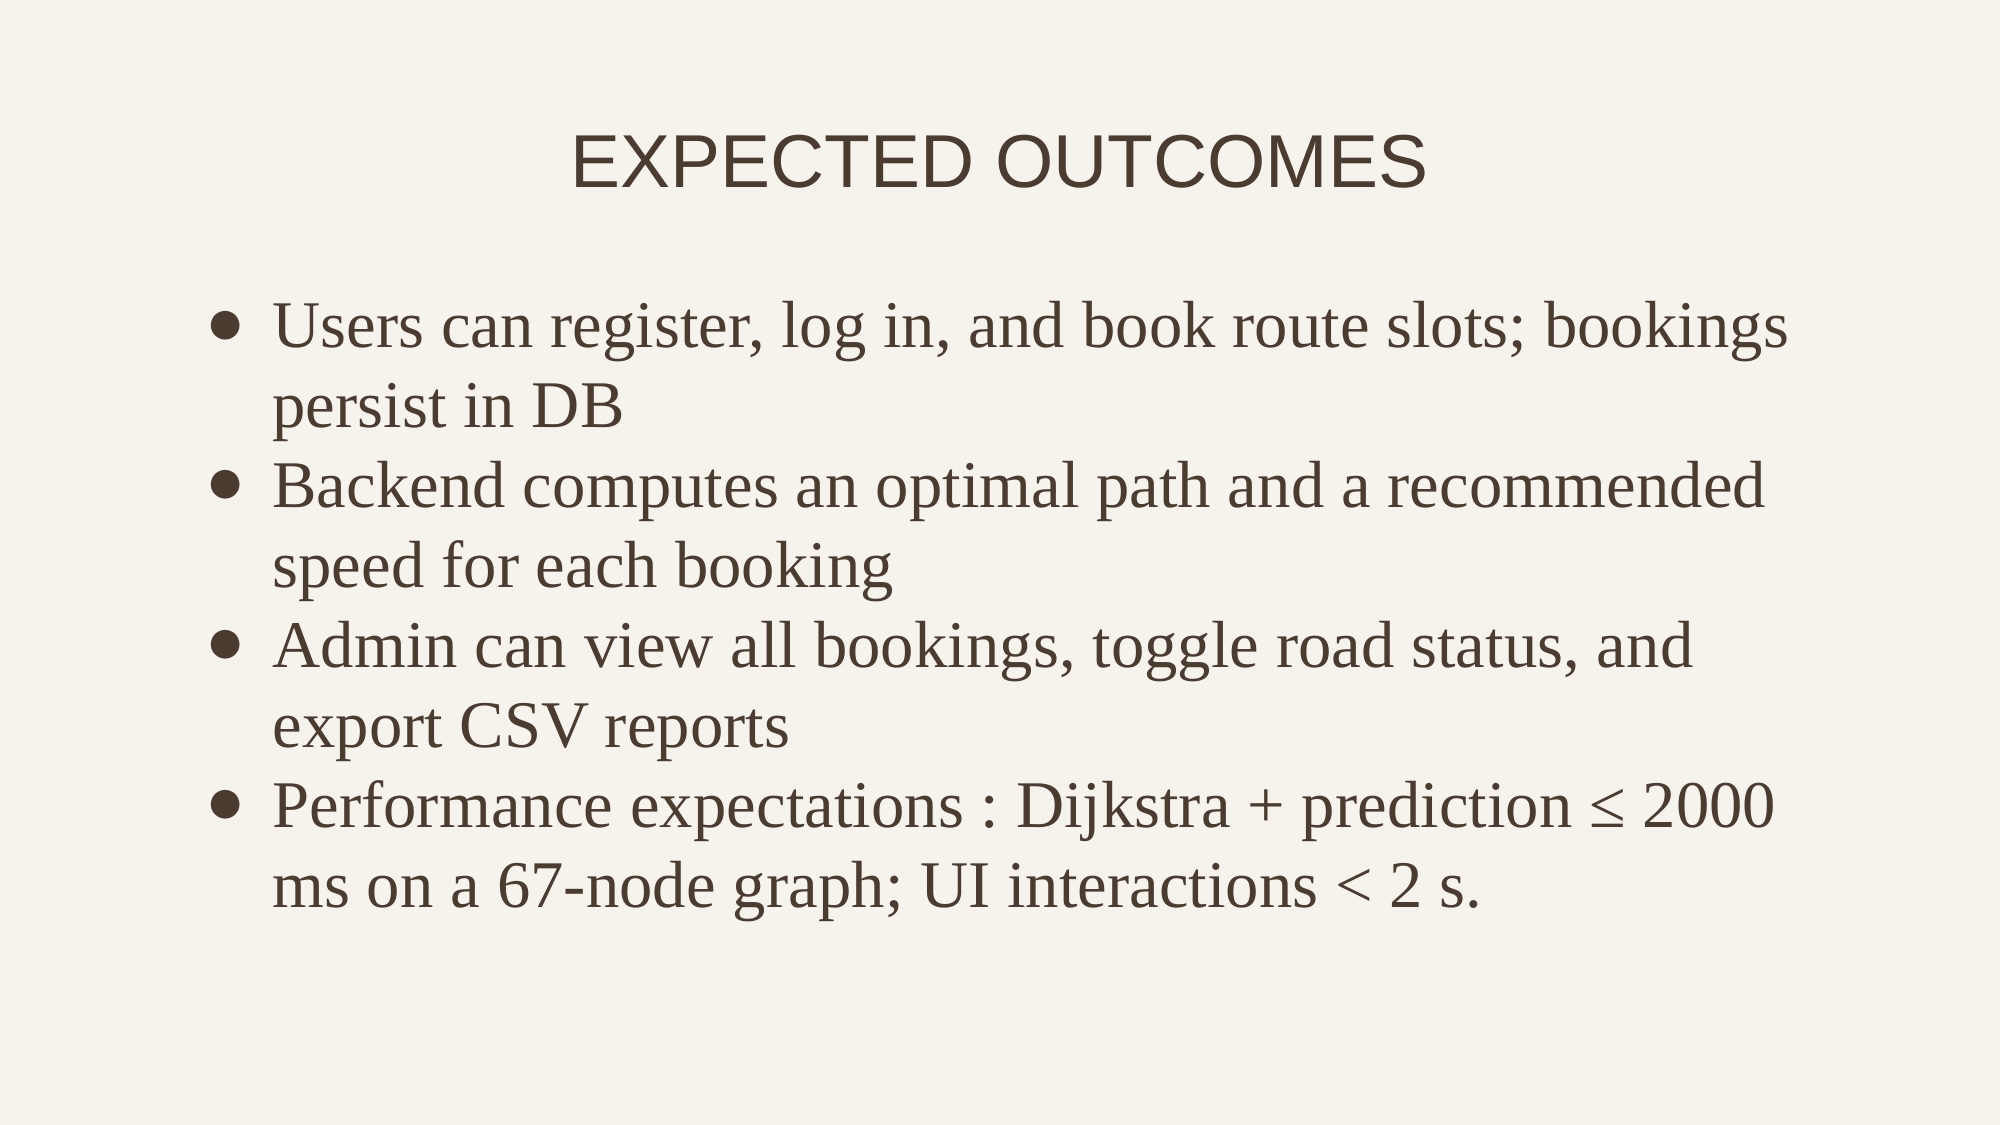

# EXPECTED OUTCOMES
Users can register, log in, and book route slots; bookings persist in DB
Backend computes an optimal path and a recommended speed for each booking
Admin can view all bookings, toggle road status, and export CSV reports
Performance expectations : Dijkstra + prediction ≤ 2000 ms on a 67-node graph; UI interactions < 2 s.